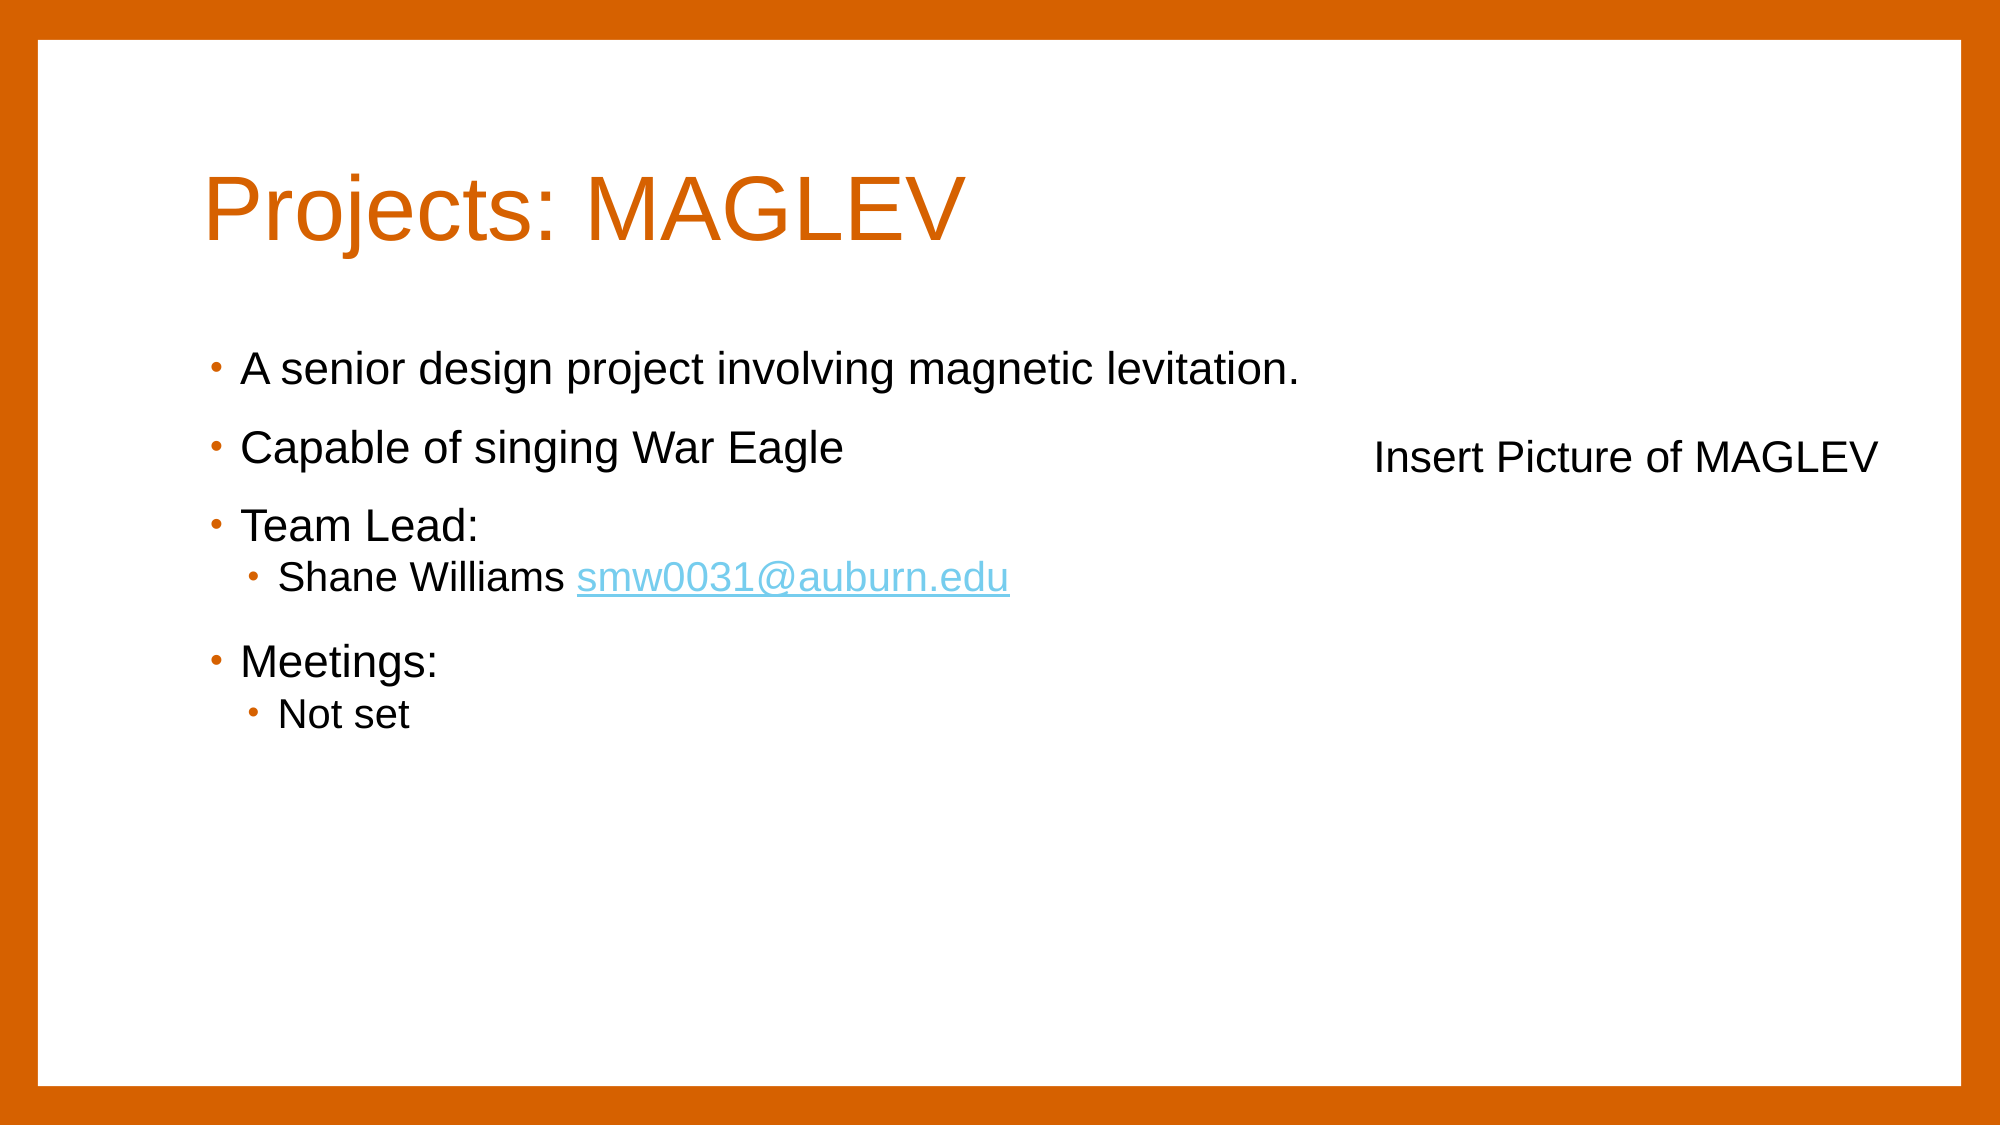

# Projects: MAGLEV

A senior design project involving magnetic levitation.
Capable of singing War Eagle
Team Lead:
Shane Williams smw0031@auburn.edu
Meetings:
Not set
Insert Picture of MAGLEV